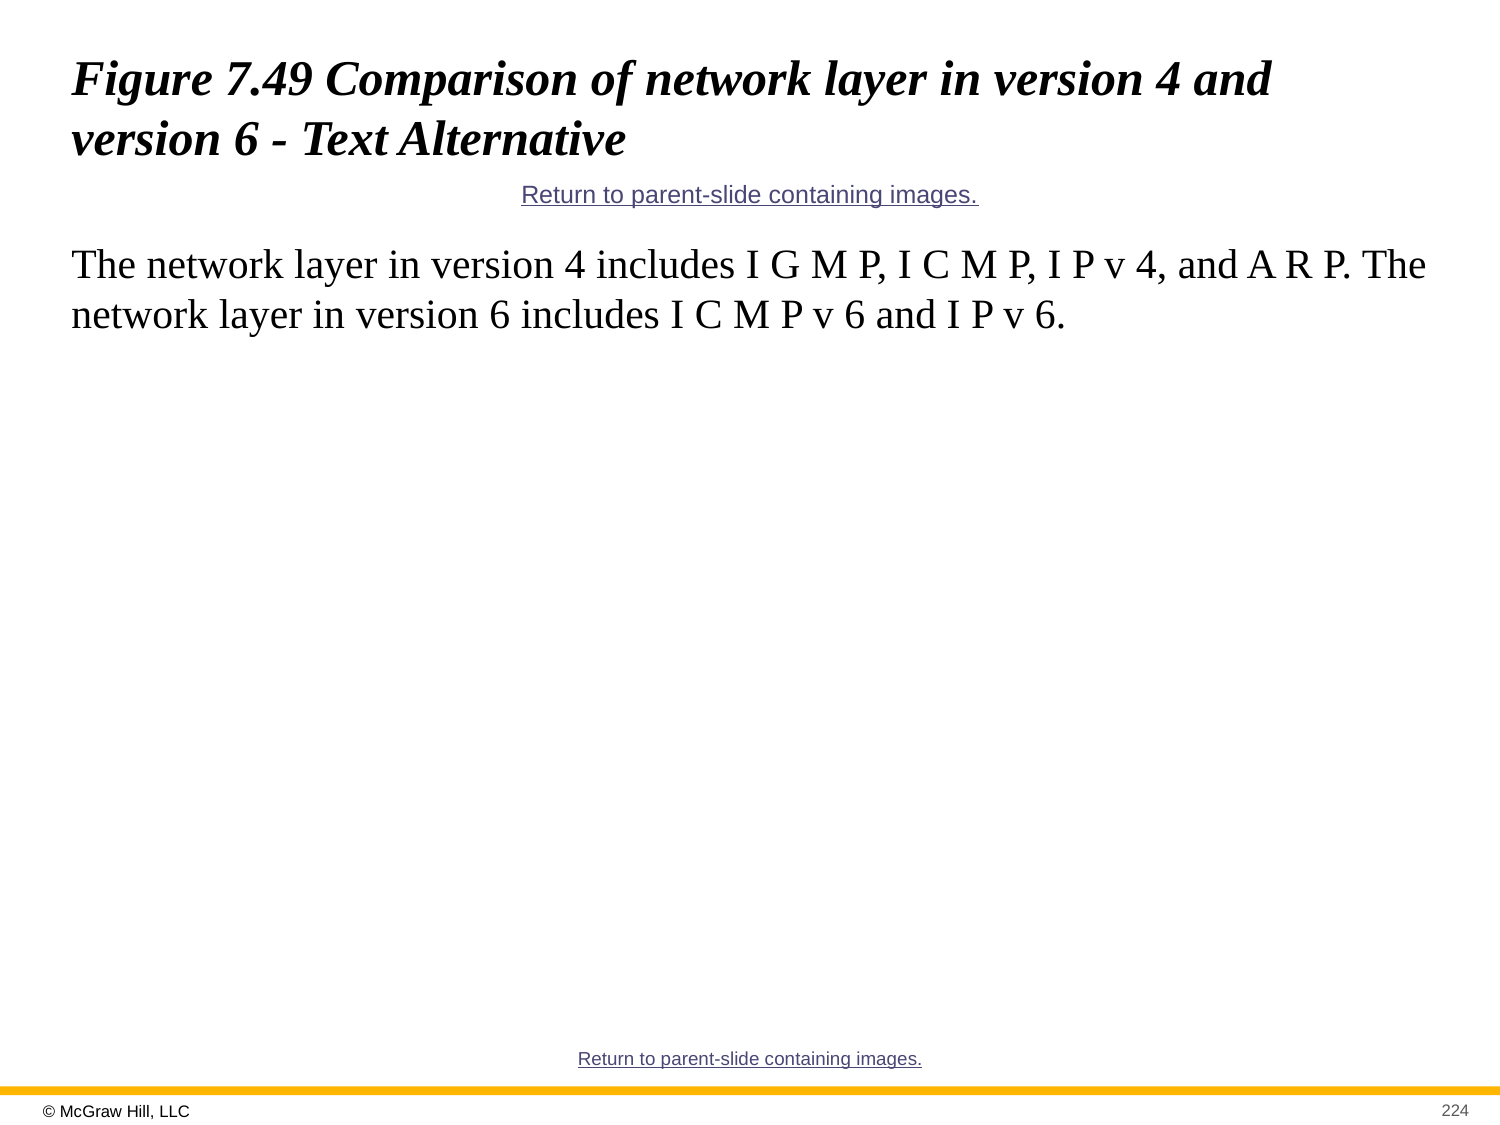

# Figure 7.49 Comparison of network layer in version 4 and version 6 - Text Alternative
Return to parent-slide containing images.
The network layer in version 4 includes I G M P, I C M P, I P v 4, and A R P. The network layer in version 6 includes I C M P v 6 and I P v 6.
Return to parent-slide containing images.
224